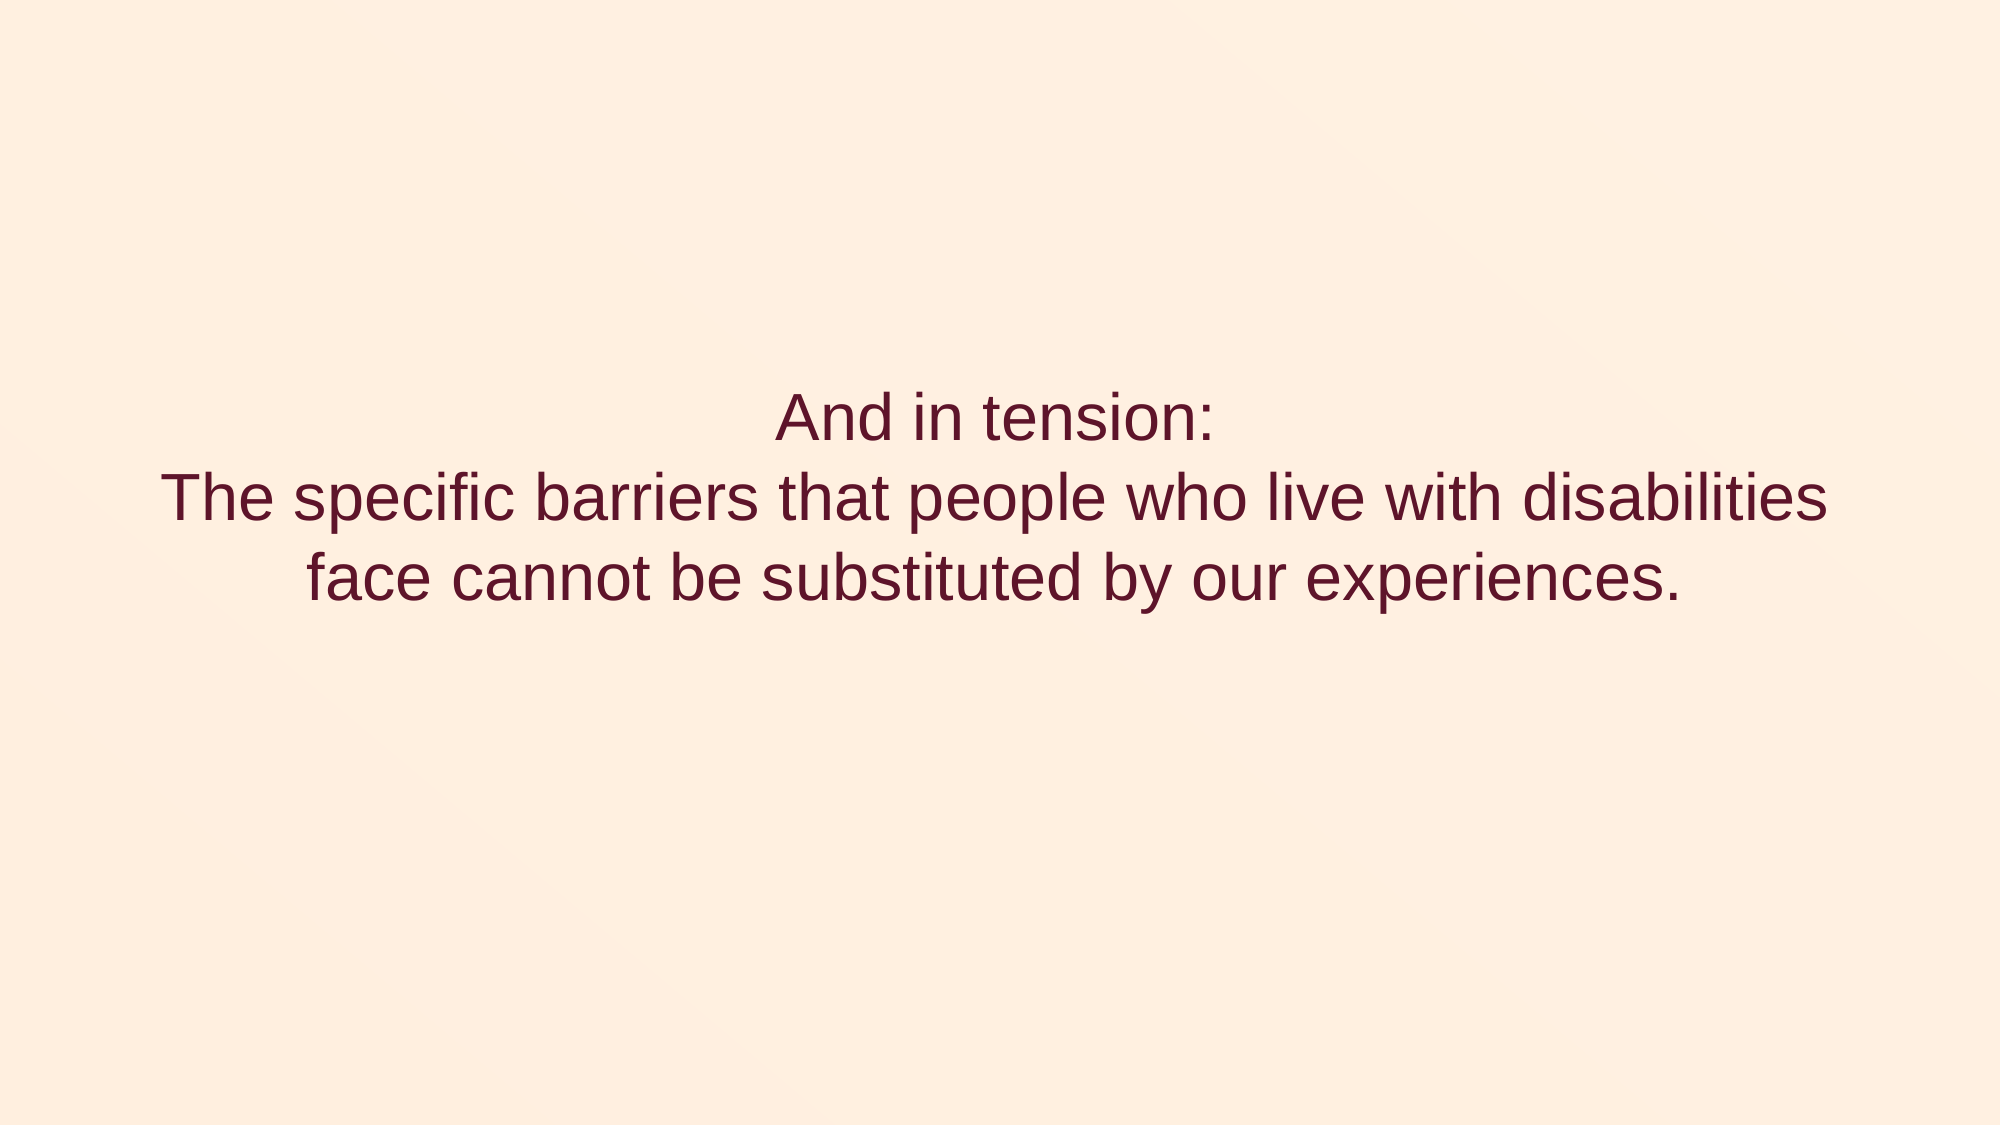

# And in tension: The specific barriers that people who live with disabilities face cannot be substituted by our experiences.